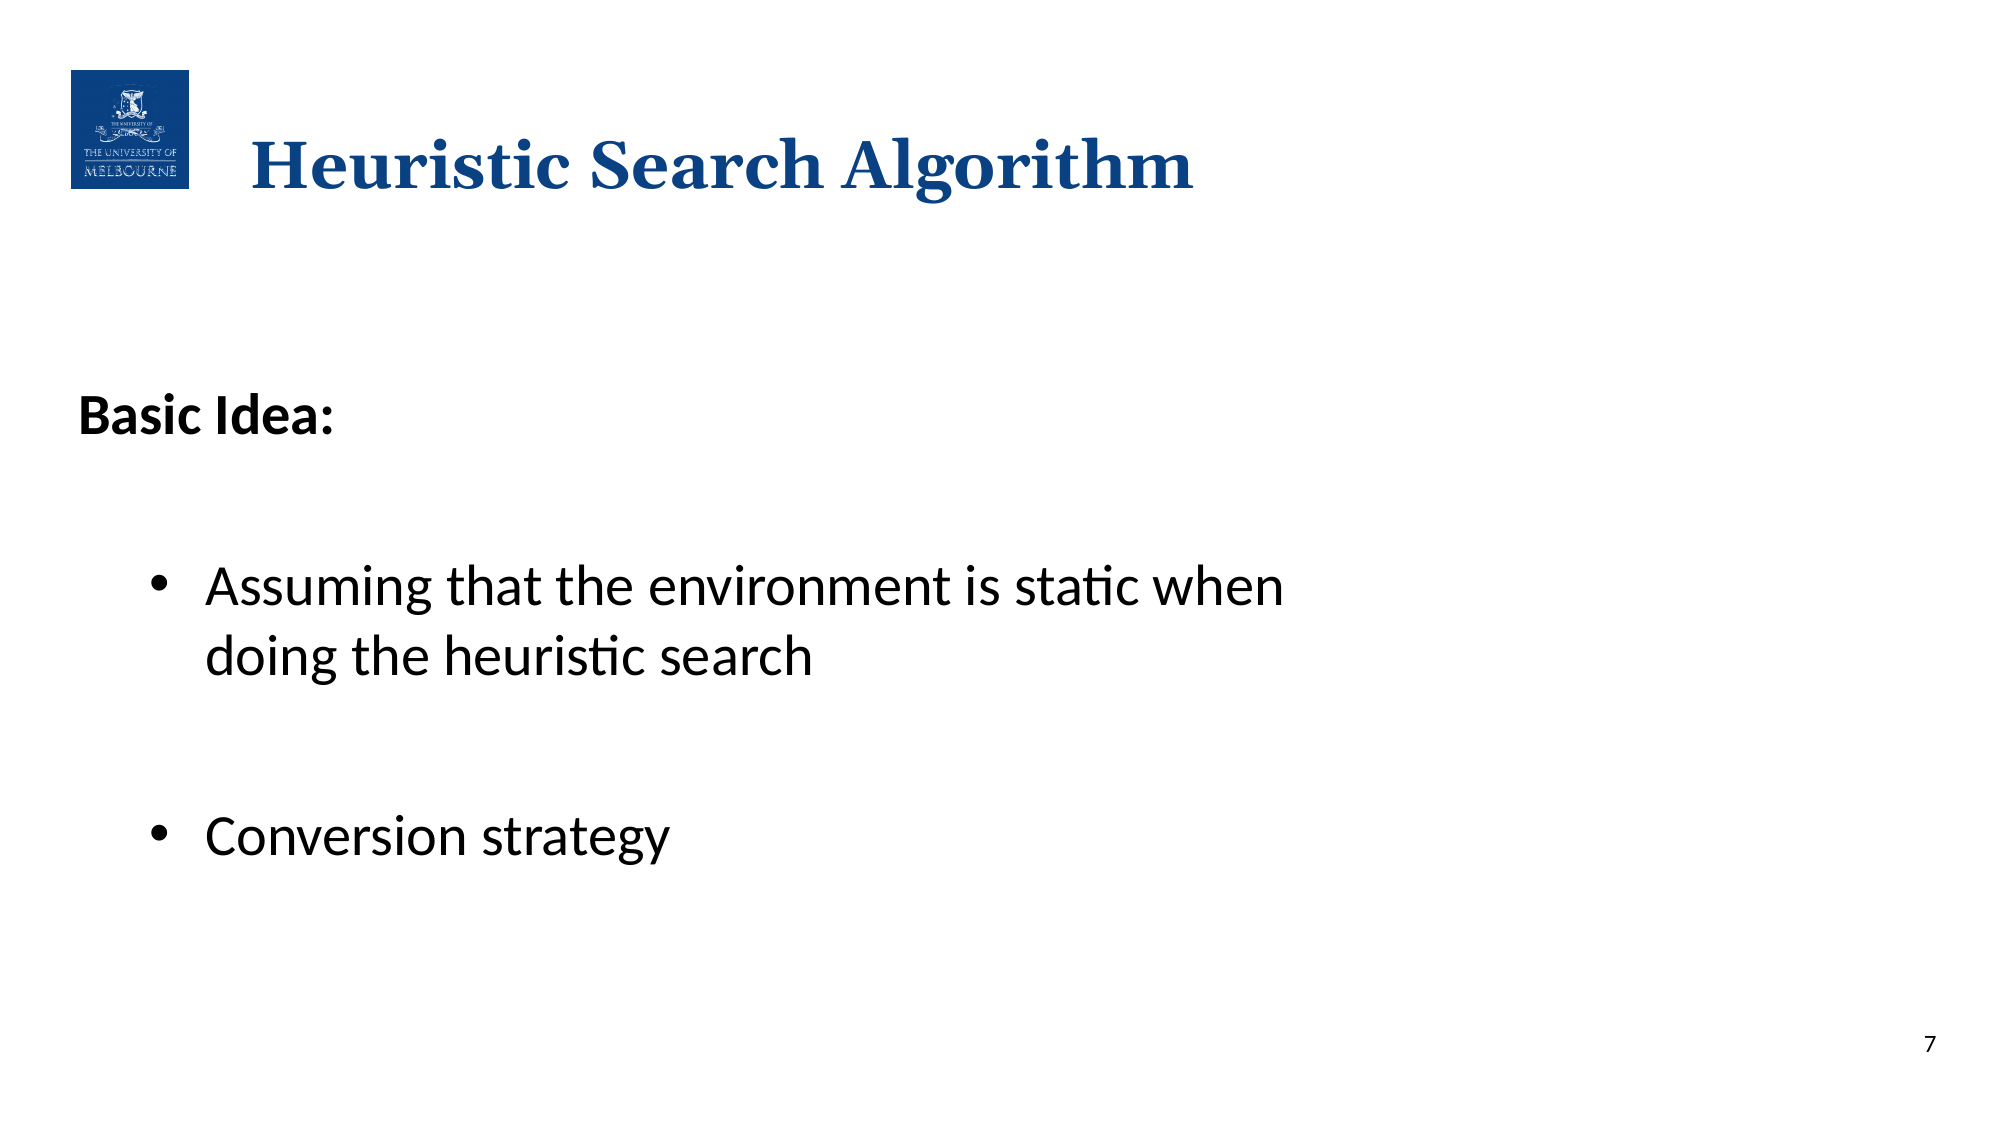

# Heuristic Search Algorithm
Basic Idea:

Assuming that the environment is static when doing the heuristic search

Conversion strategy

7